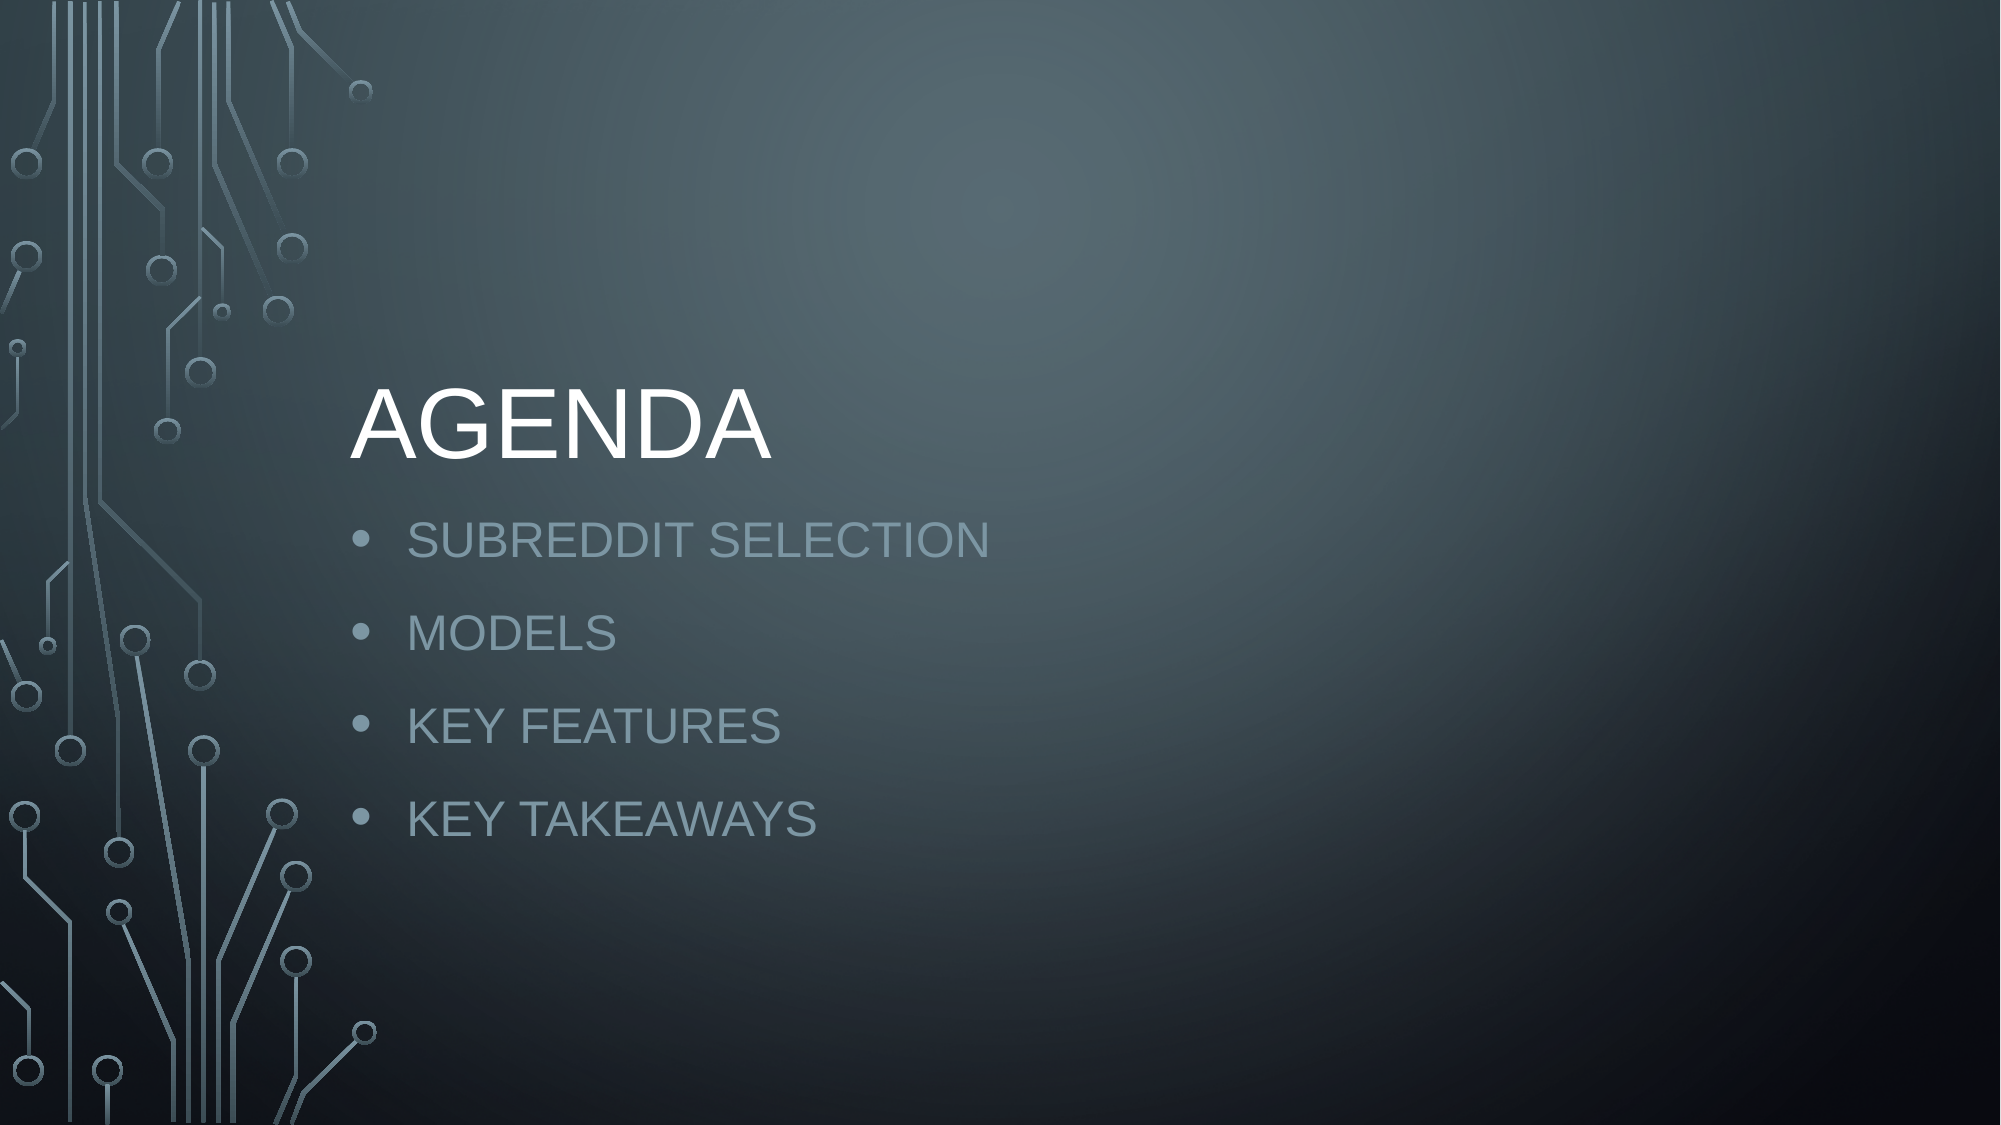

# Agenda
Subreddit selection
Models
Key features
Key Takeaways